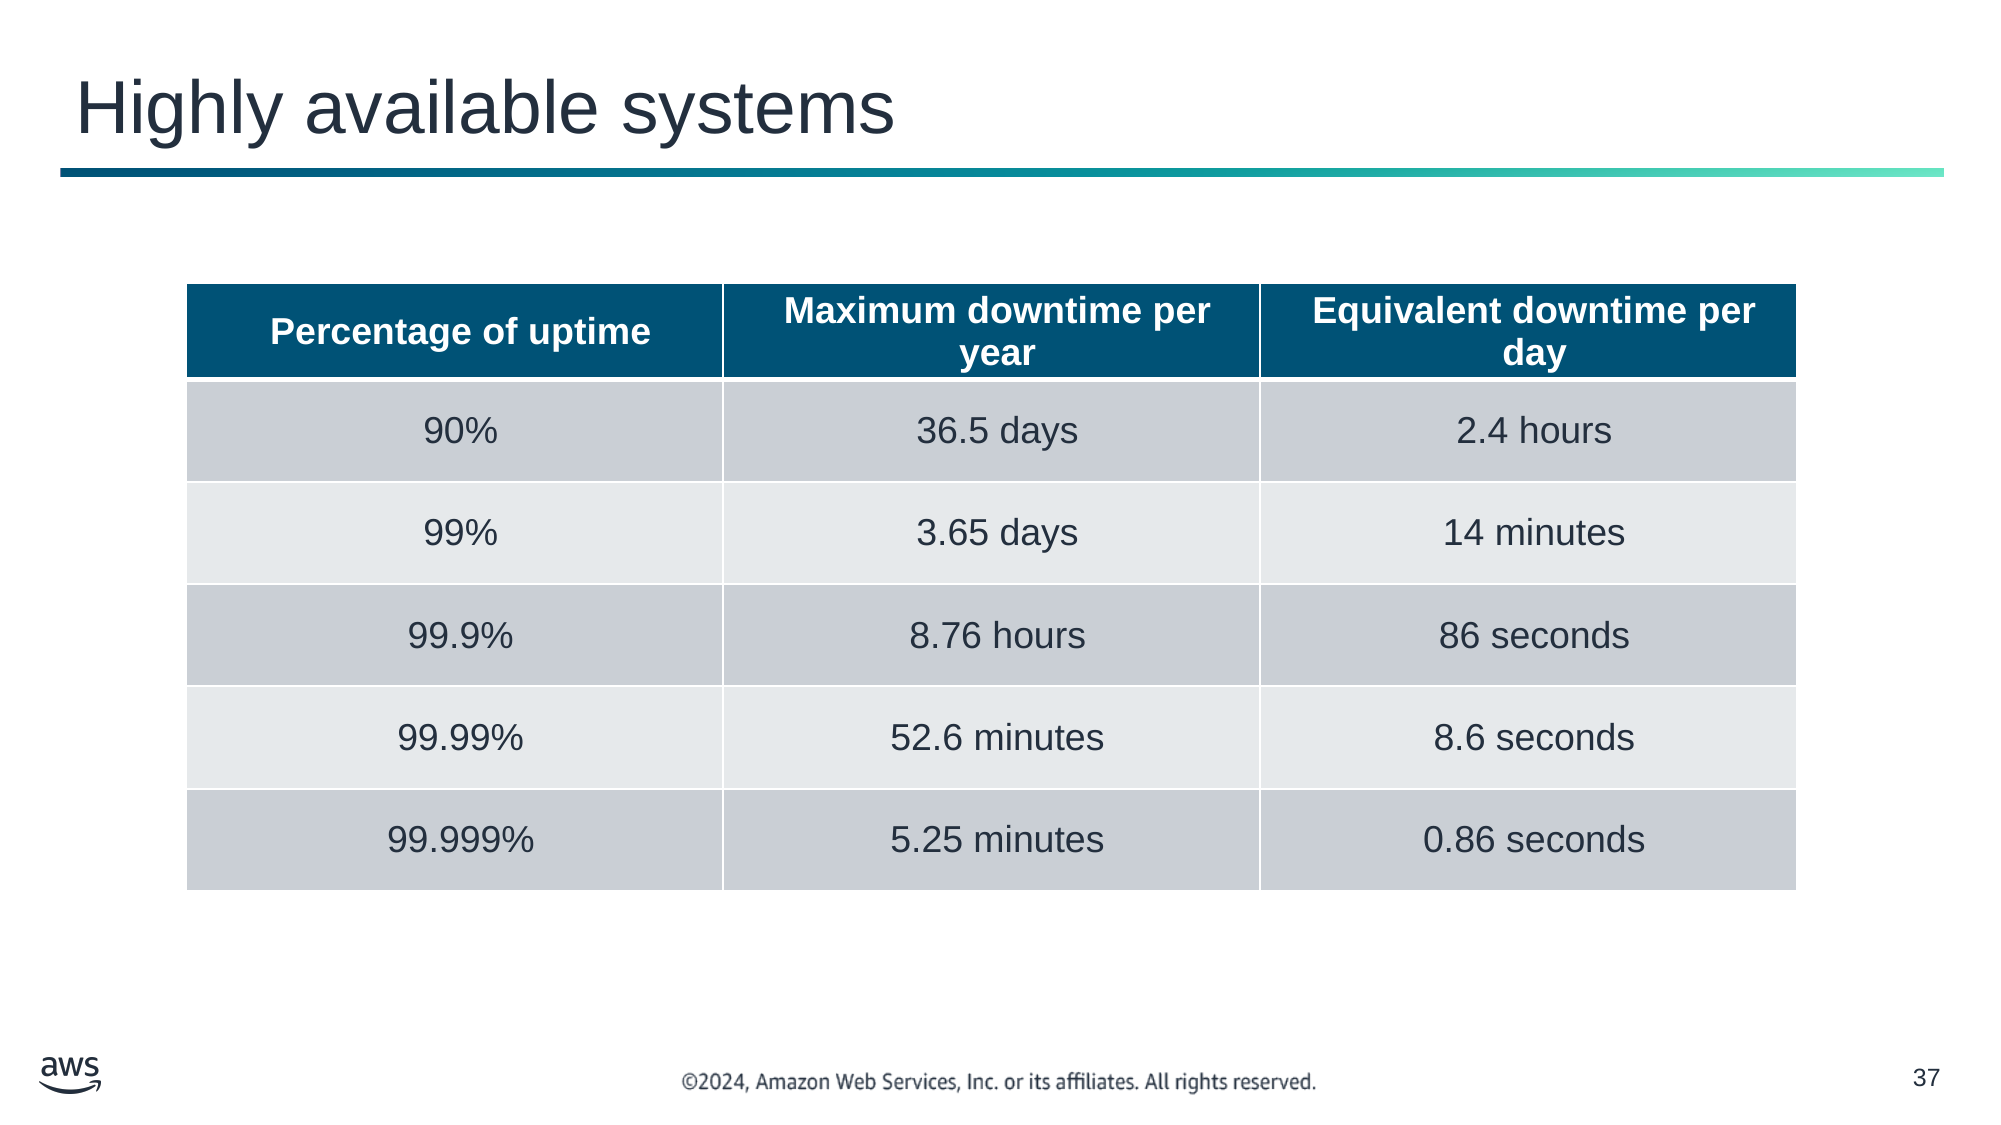

# Highly available systems
| Percentage of uptime | Maximum downtime per year | Equivalent downtime per day |
| --- | --- | --- |
| 90% | 36.5 days | 2.4 hours |
| 99% | 3.65 days | 14 minutes |
| 99.9% | 8.76 hours | 86 seconds |
| 99.99% | 52.6 minutes | 8.6 seconds |
| 99.999% | 5.25 minutes | 0.86 seconds |
37